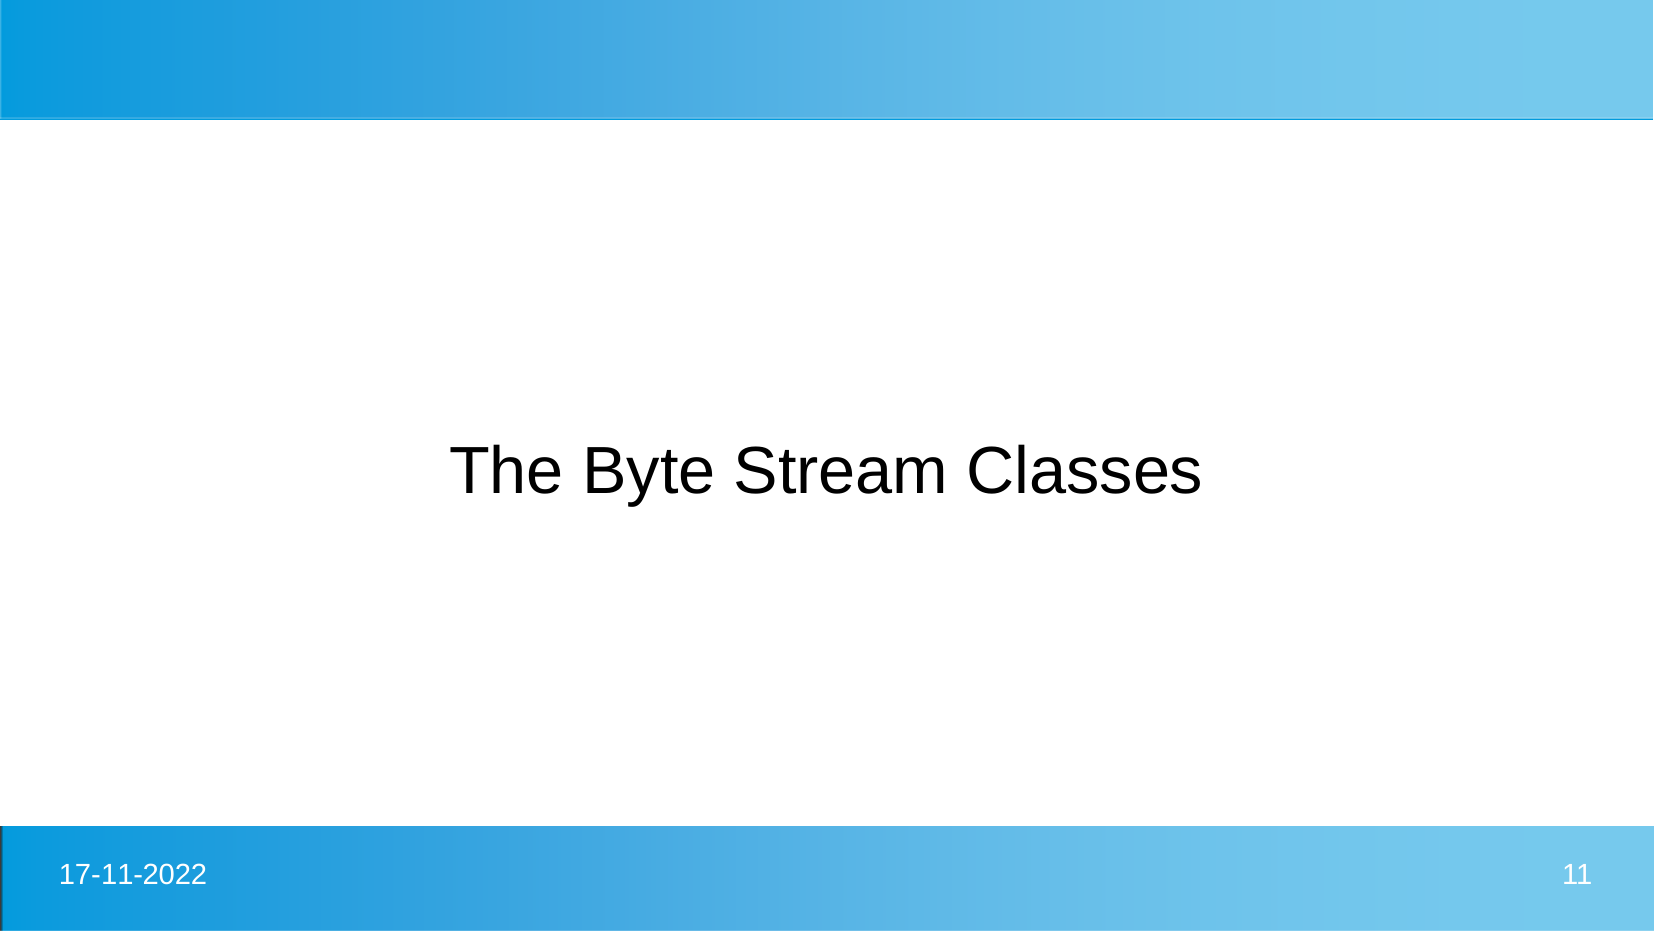

# The Byte Stream Classes
17-11-2022
11